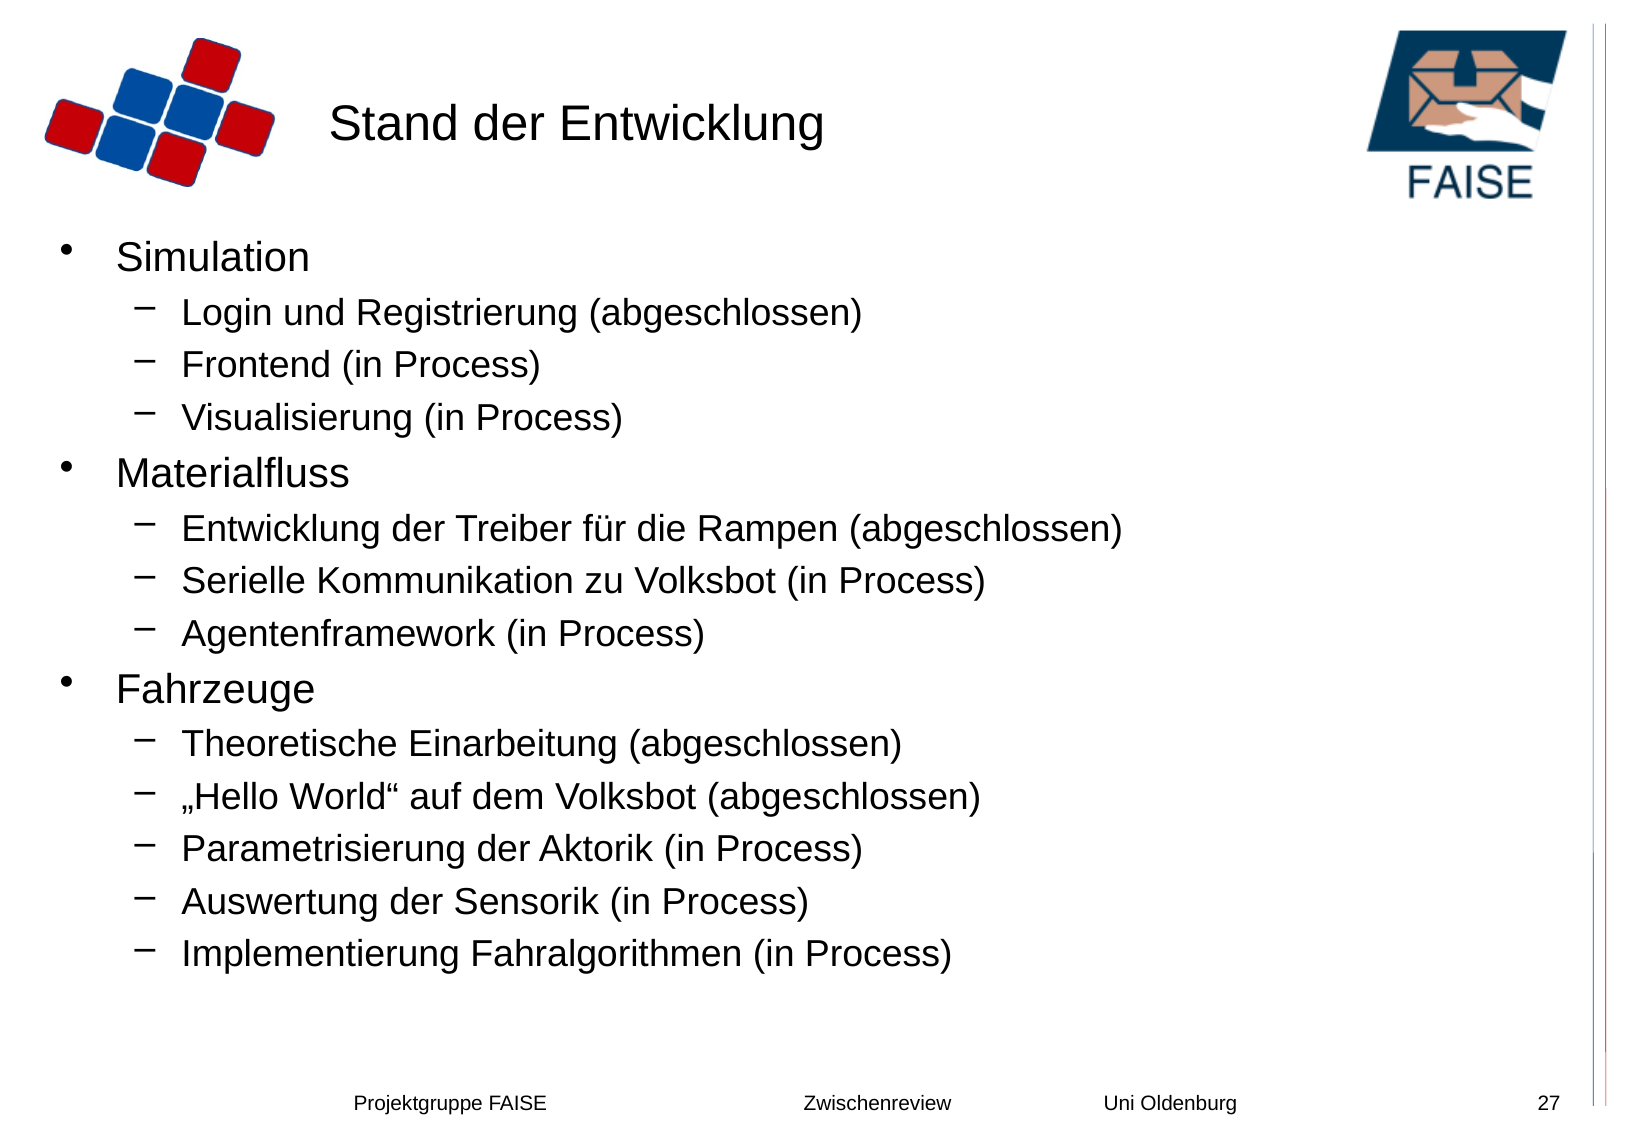

# Stand der Entwicklung
Simulation
Login und Registrierung (abgeschlossen)
Frontend (in Process)
Visualisierung (in Process)
Materialfluss
Entwicklung der Treiber für die Rampen (abgeschlossen)
Serielle Kommunikation zu Volksbot (in Process)
Agentenframework (in Process)
Fahrzeuge
Theoretische Einarbeitung (abgeschlossen)
„Hello World“ auf dem Volksbot (abgeschlossen)
Parametrisierung der Aktorik (in Process)
Auswertung der Sensorik (in Process)
Implementierung Fahralgorithmen (in Process)
Projektgruppe FAISE		Zwischenreview		Uni Oldenburg
27